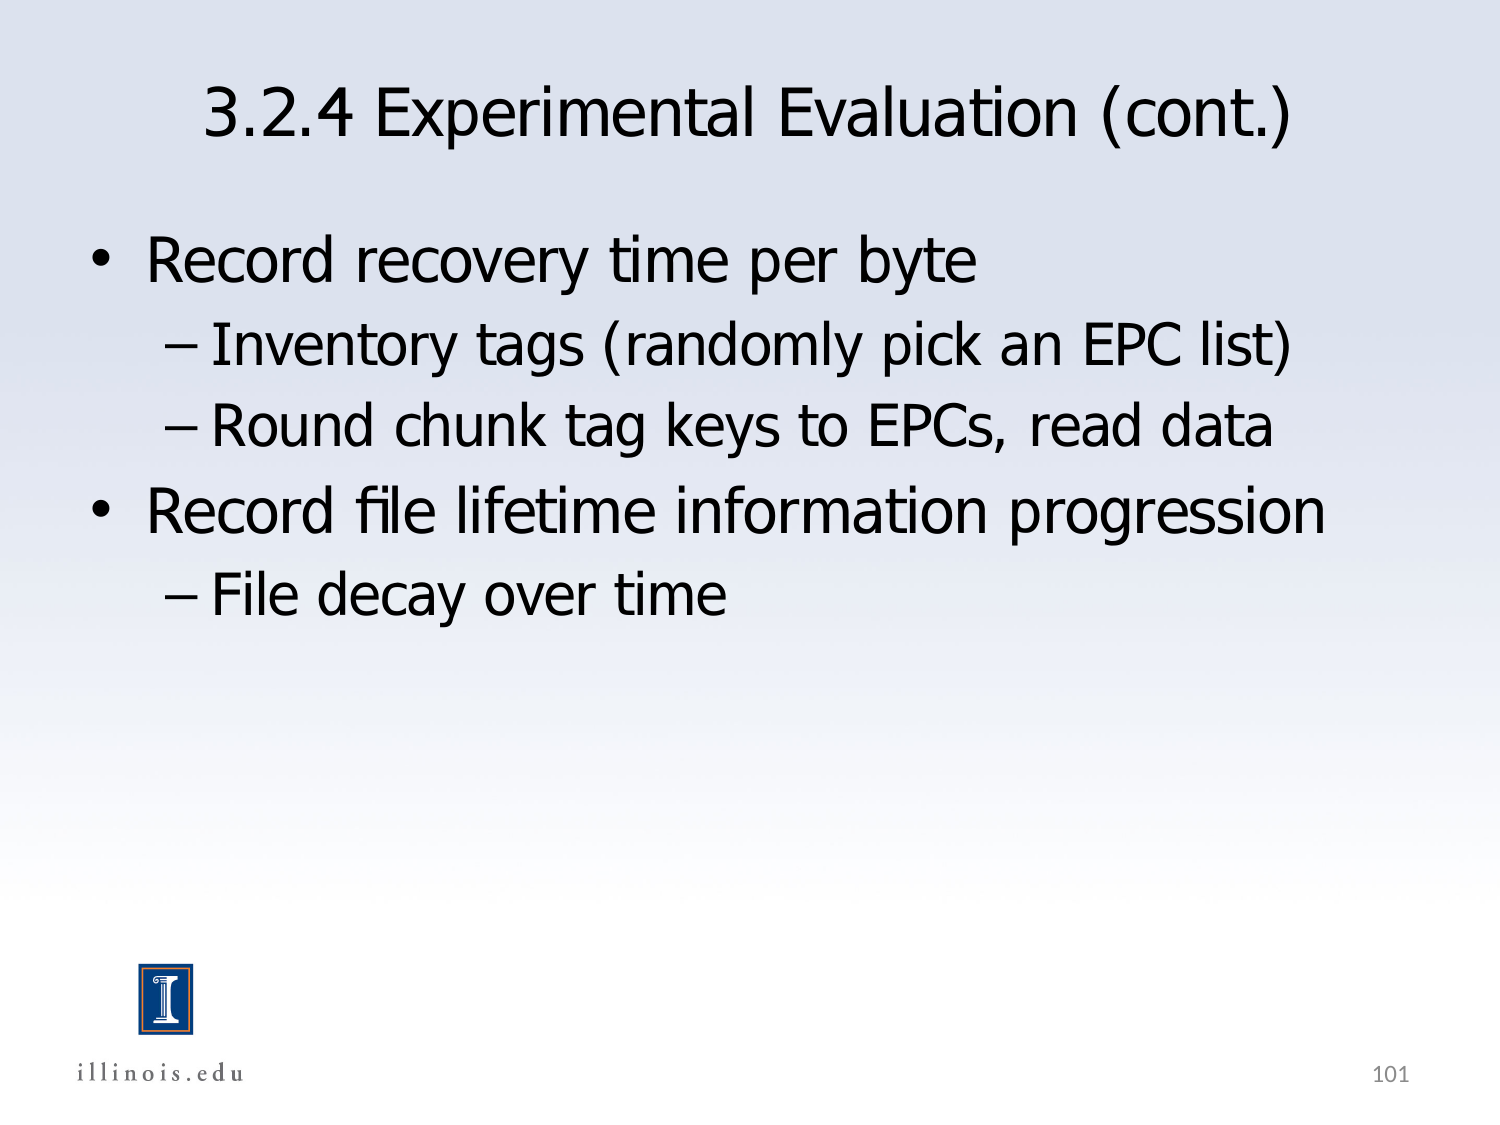

# 3.2.4 Experimental Evaluation (cont.)
Record recovery time per byte
Inventory tags (randomly pick an EPC list)
Round chunk tag keys to EPCs, read data
Record file lifetime information progression
File decay over time
101